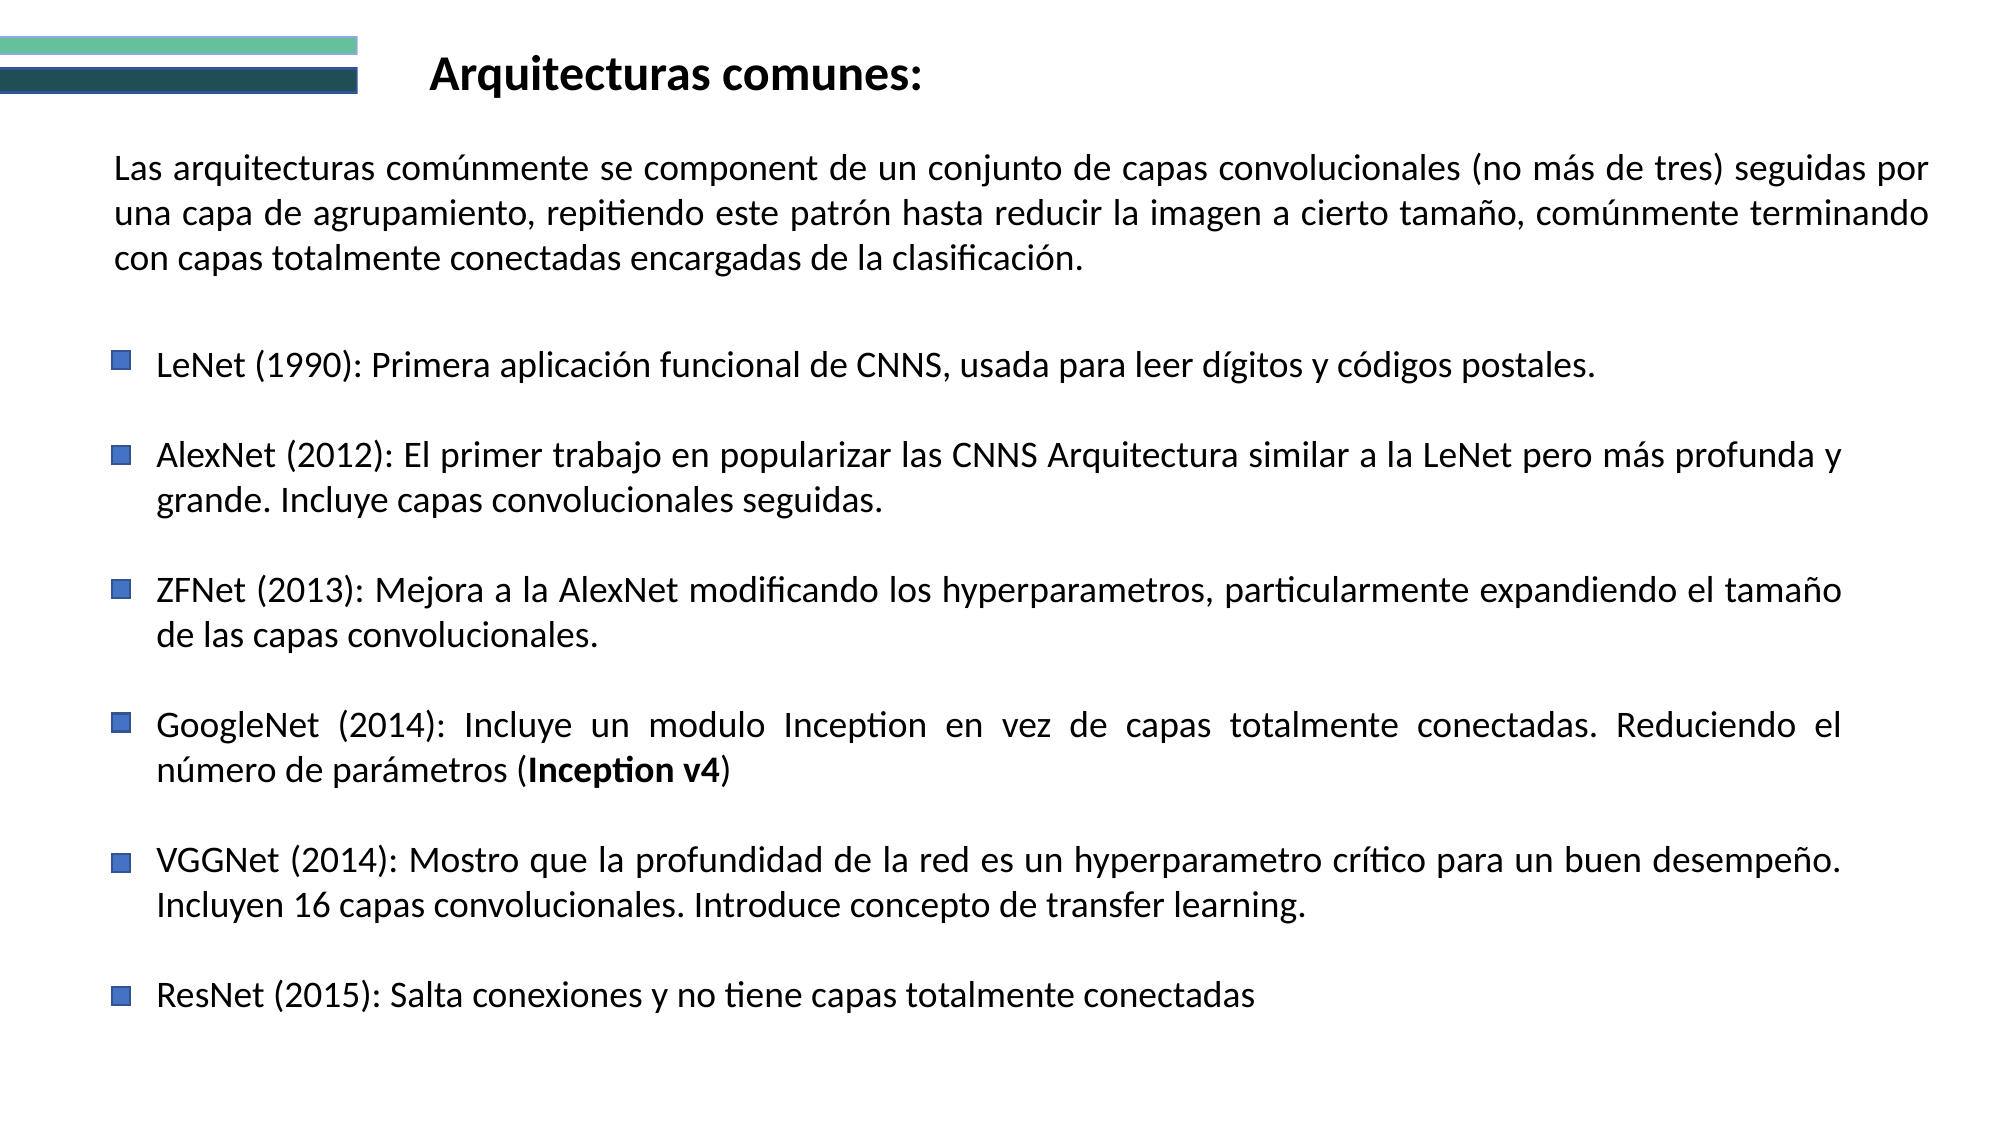

Arquitecturas comunes:
Las arquitecturas comúnmente se component de un conjunto de capas convolucionales (no más de tres) seguidas por una capa de agrupamiento, repitiendo este patrón hasta reducir la imagen a cierto tamaño, comúnmente terminando con capas totalmente conectadas encargadas de la clasificación.
LeNet (1990): Primera aplicación funcional de CNNS, usada para leer dígitos y códigos postales.

AlexNet (2012): El primer trabajo en popularizar las CNNS Arquitectura similar a la LeNet pero más profunda y grande. Incluye capas convolucionales seguidas.

ZFNet (2013): Mejora a la AlexNet modificando los hyperparametros, particularmente expandiendo el tamaño de las capas convolucionales.

GoogleNet (2014): Incluye un modulo Inception en vez de capas totalmente conectadas. Reduciendo el número de parámetros (Inception v4)

VGGNet (2014): Mostro que la profundidad de la red es un hyperparametro crítico para un buen desempeño. Incluyen 16 capas convolucionales. Introduce concepto de transfer learning.

ResNet (2015): Salta conexiones y no tiene capas totalmente conectadas